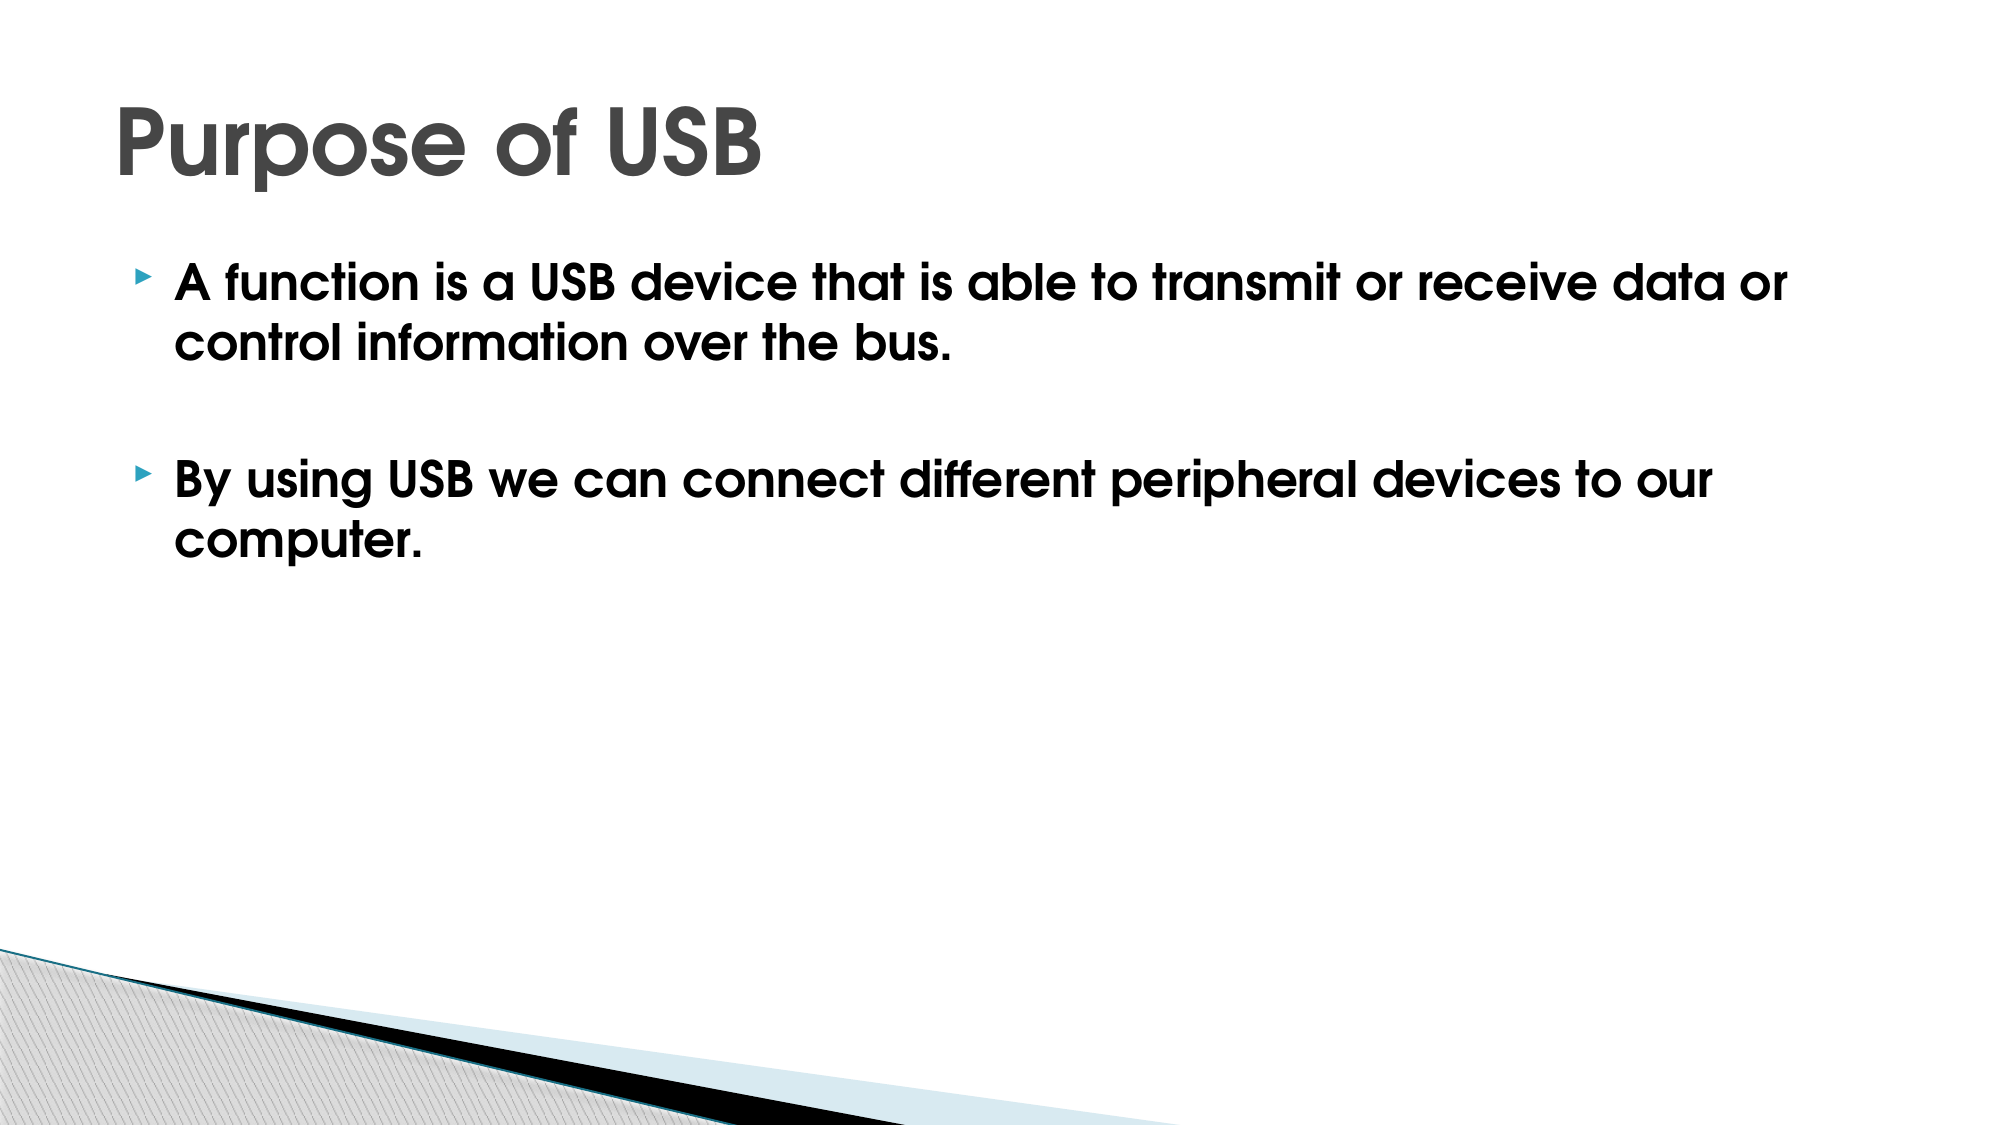

# Purpose of USB
A function is a USB device that is able to transmit or receive data or control information over the bus.

By using USB we can connect different peripheral devices to our computer.